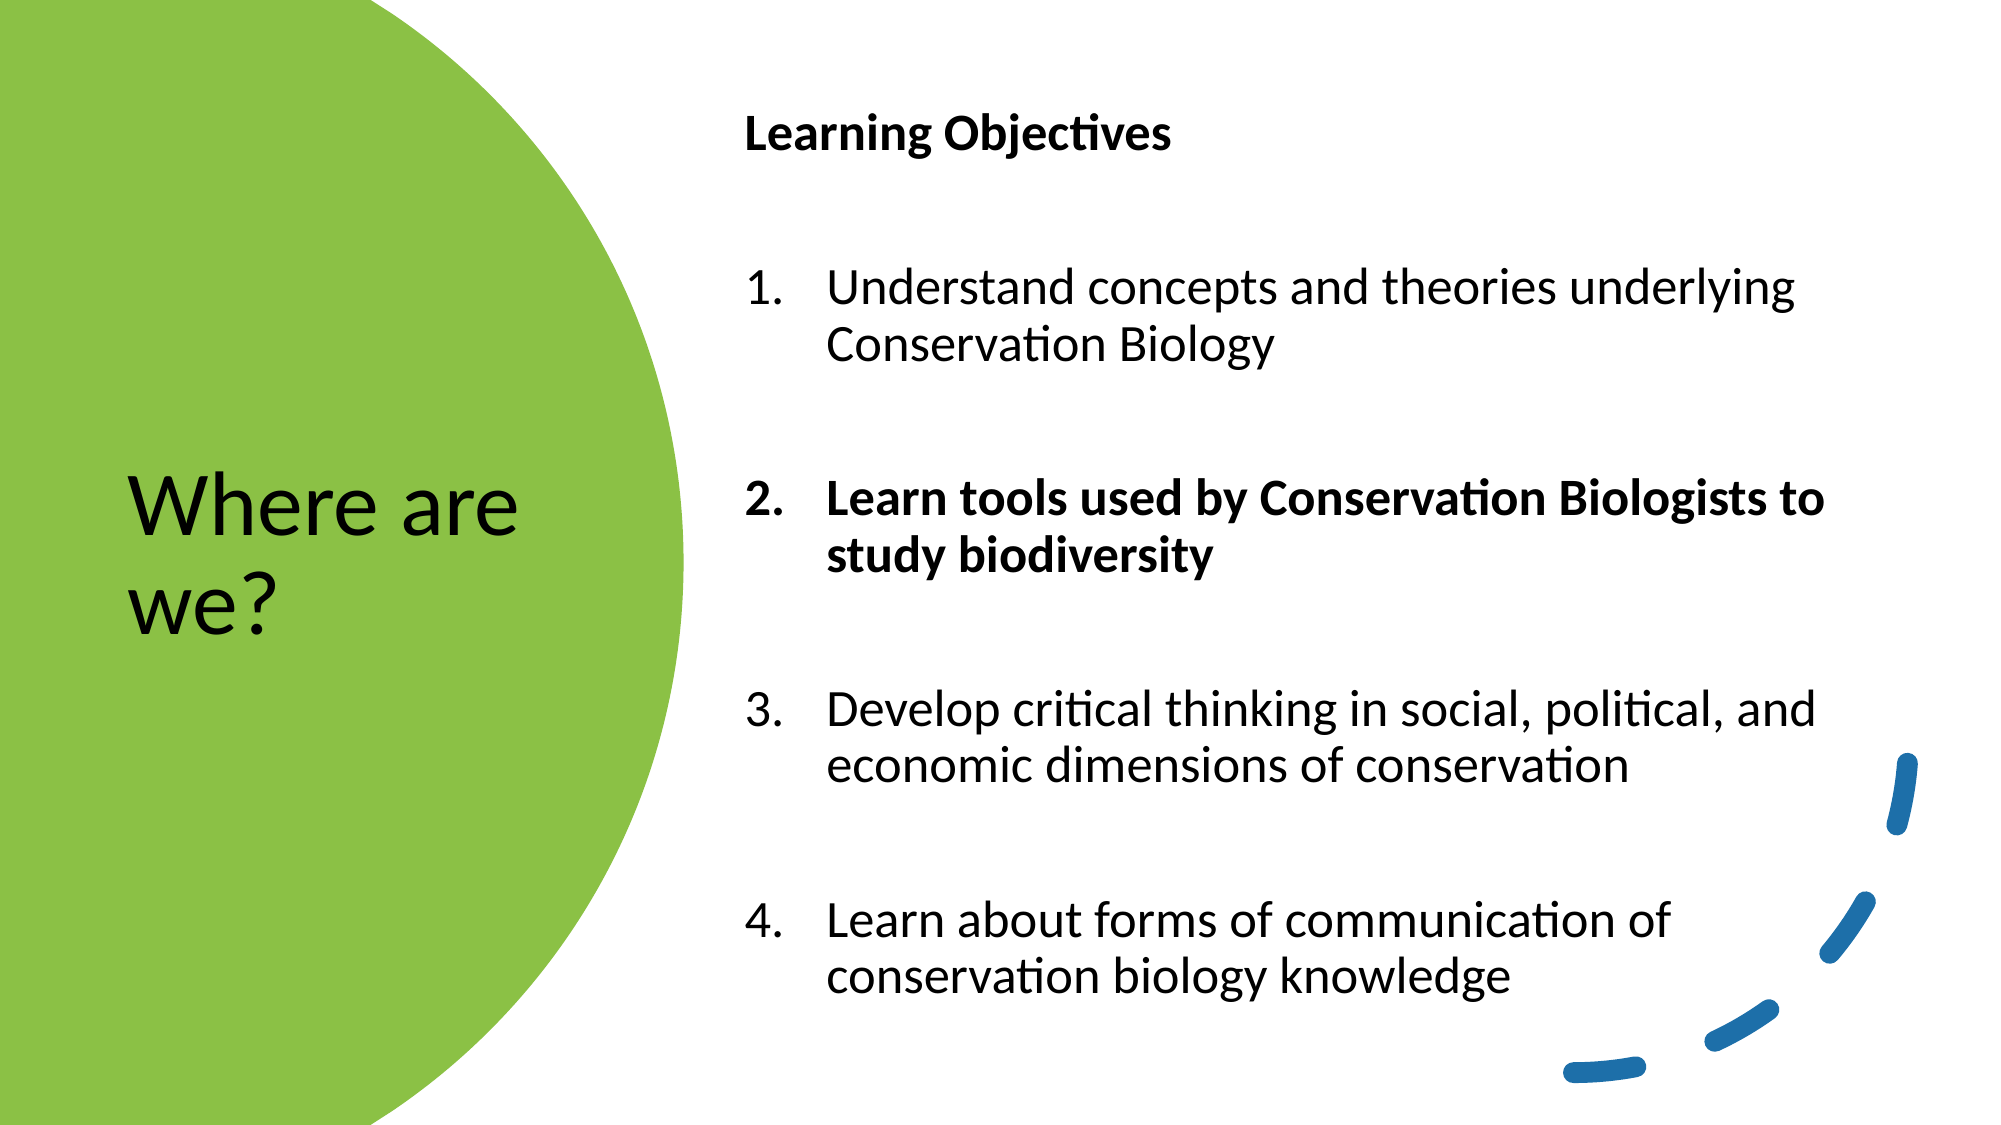

Learning Objectives

Understand concepts and theories underlying Conservation Biology

Learn tools used by Conservation Biologists to study biodiversity

Develop critical thinking in social, political, and economic dimensions of conservation

Learn about forms of communication of conservation biology knowledge
# Where are we?

2